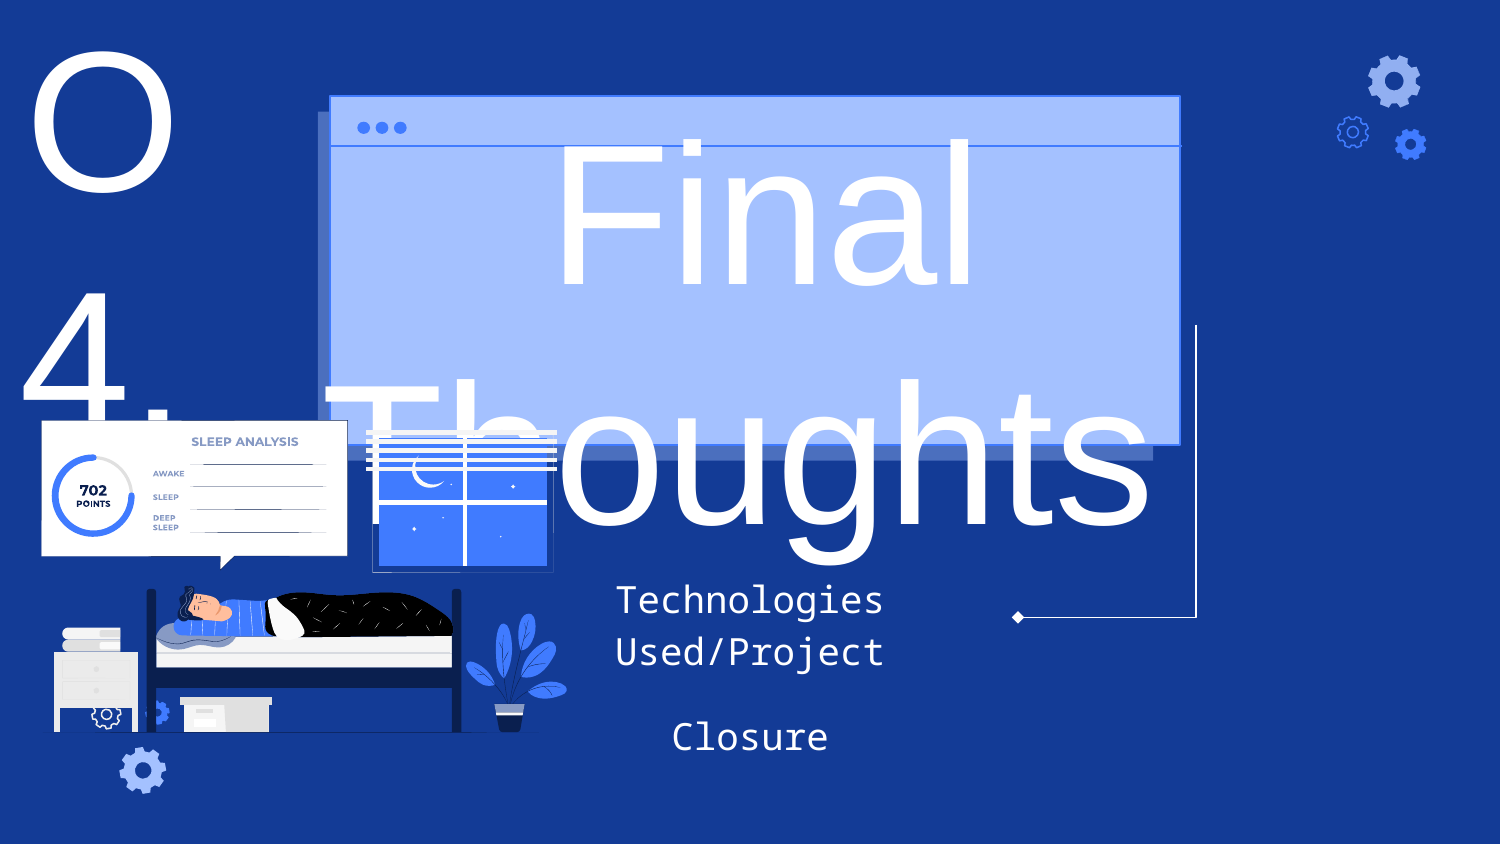

O4.
# Final Thoughts

Technologies Used/Project
Closure